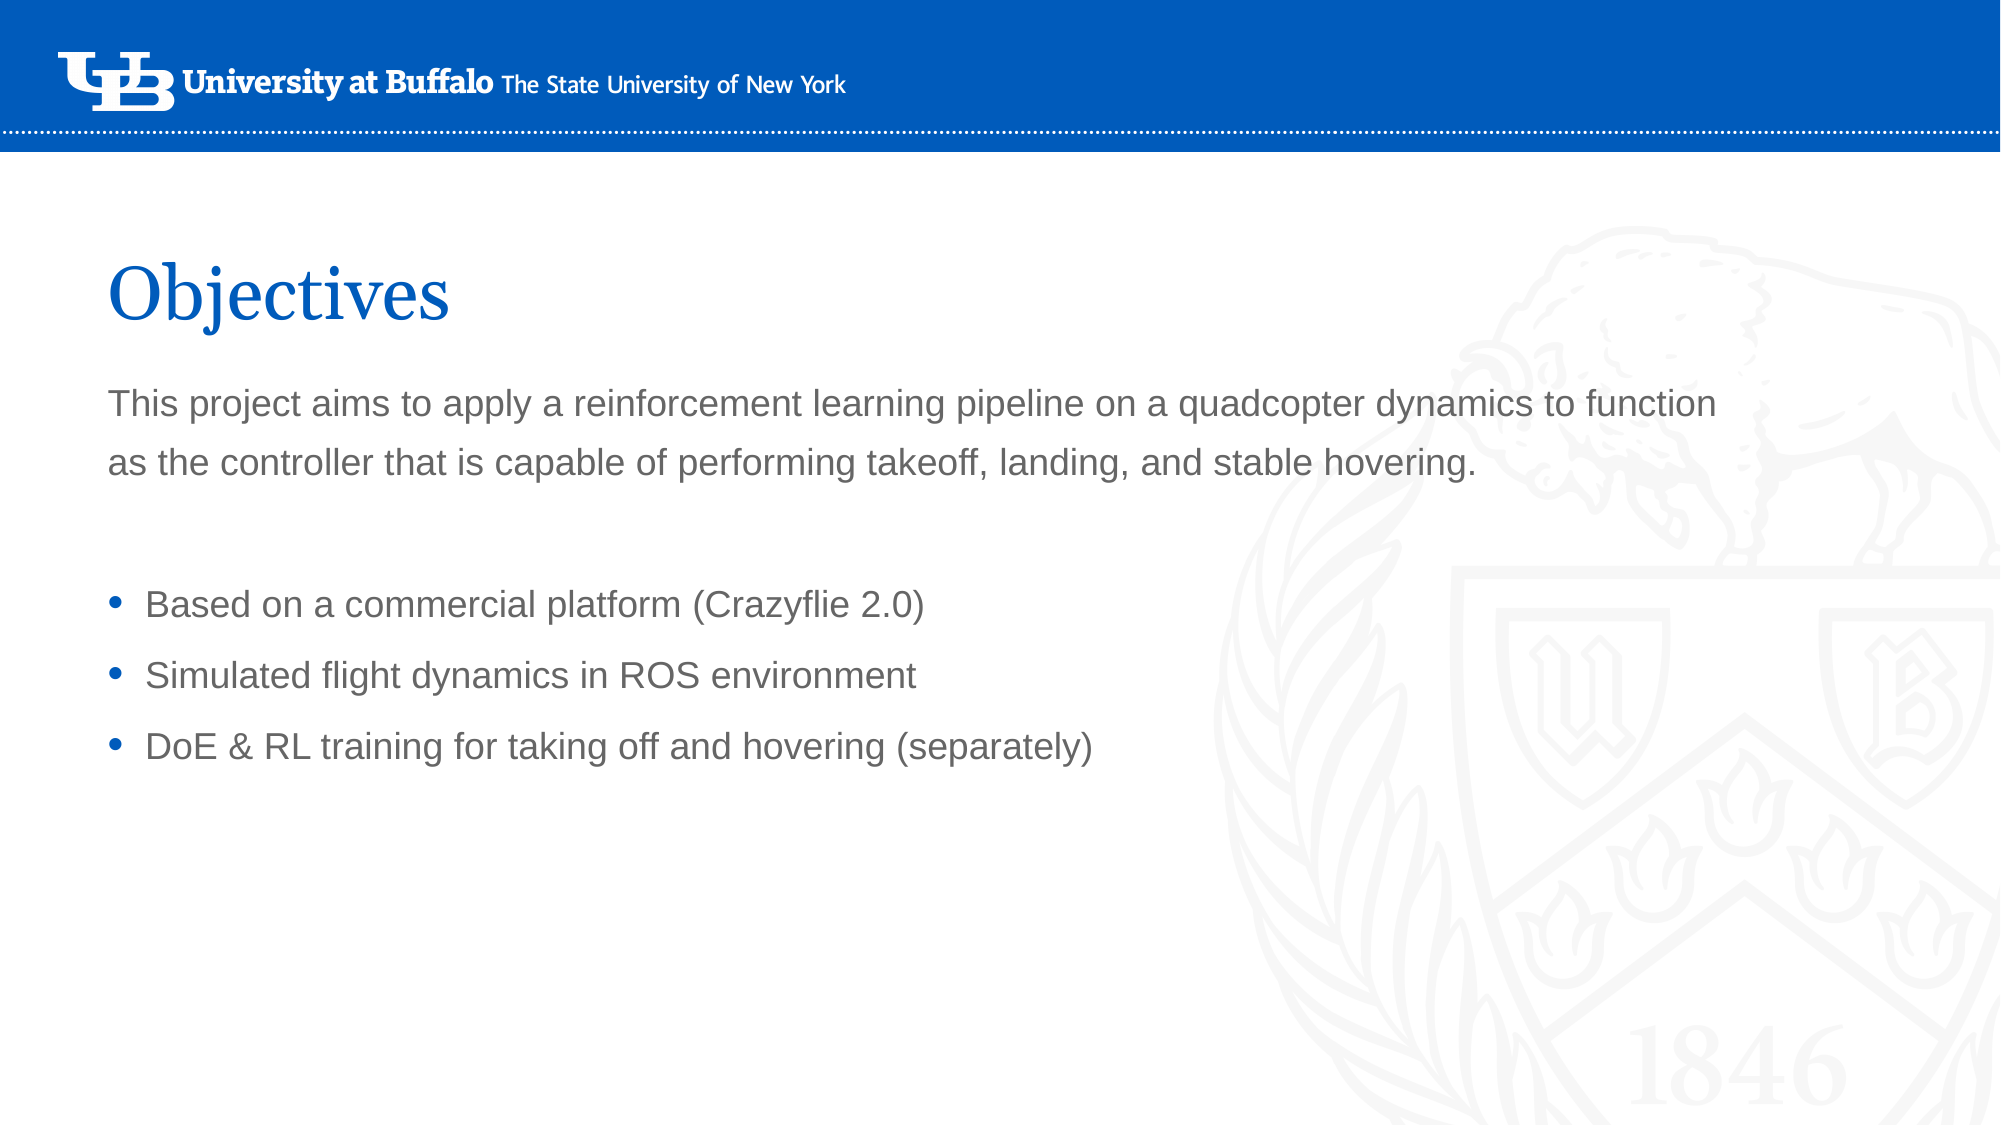

Objectives
This project aims to apply a reinforcement learning pipeline on a quadcopter dynamics to function as the controller that is capable of performing takeoff, landing, and stable hovering.

Based on a commercial platform (Crazyflie 2.0)
Simulated flight dynamics in ROS environment
DoE & RL training for taking off and hovering (separately)